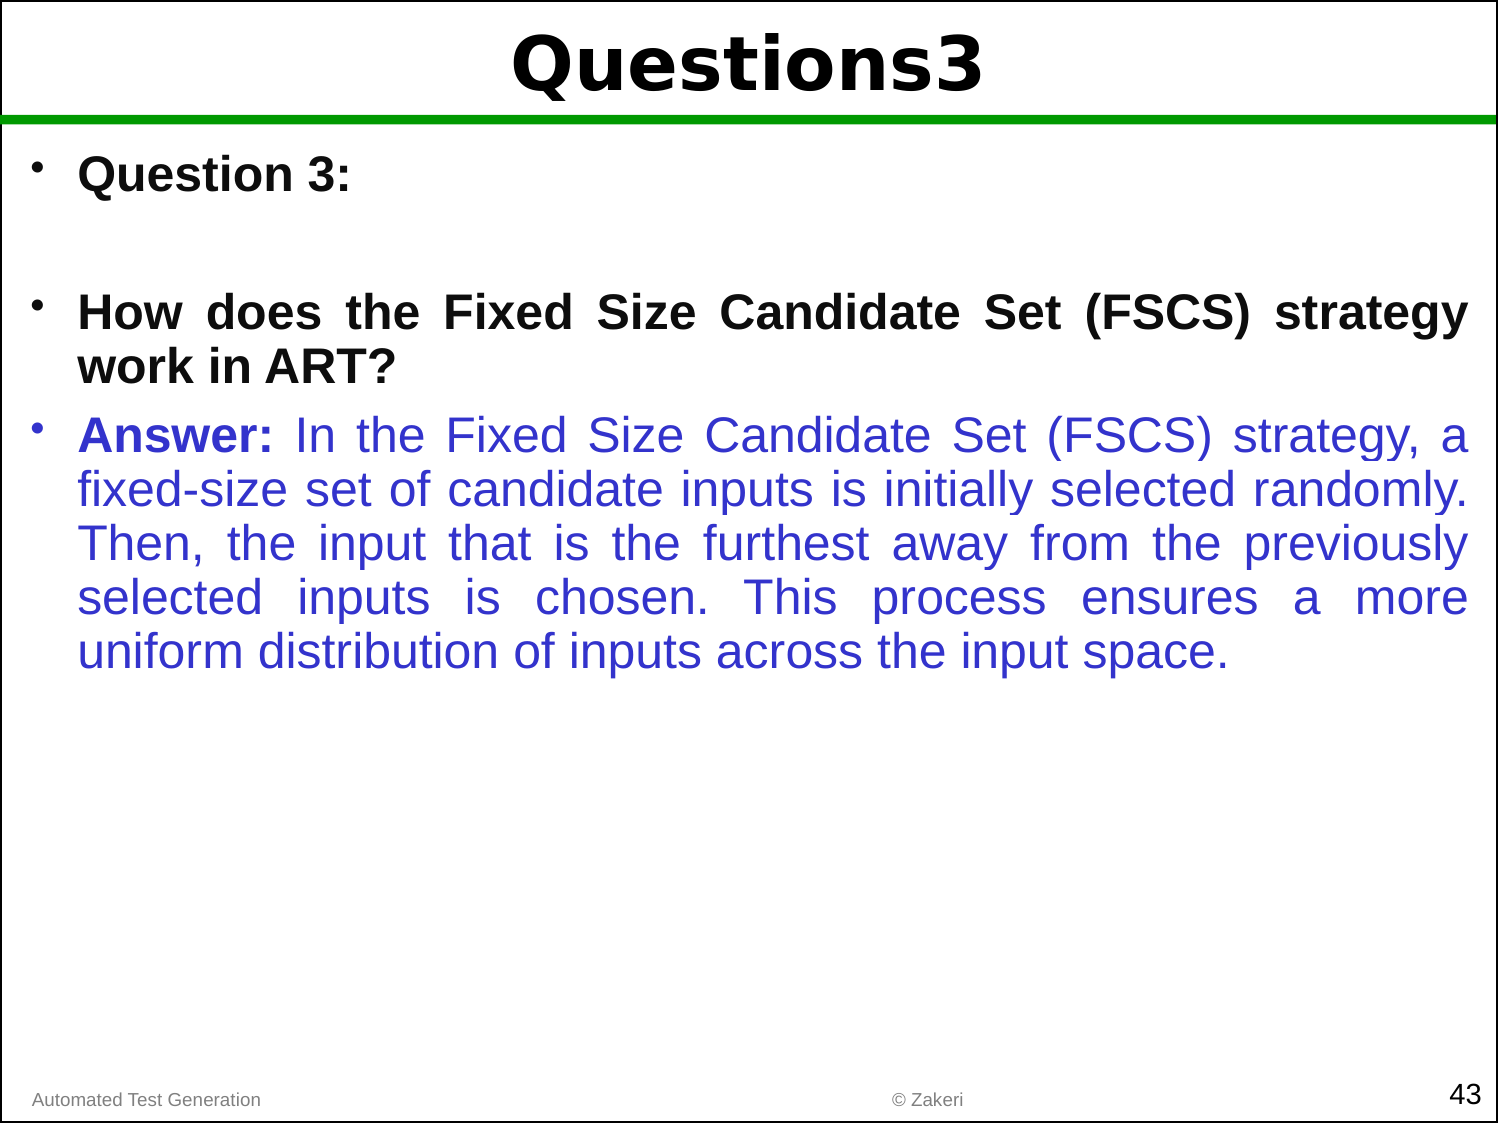

# Questions3
Question 3:

How does the Fixed Size Candidate Set (FSCS) strategy work in ART?
Answer: In the Fixed Size Candidate Set (FSCS) strategy, a fixed-size set of candidate inputs is initially selected randomly. Then, the input that is the furthest away from the previously selected inputs is chosen. This process ensures a more uniform distribution of inputs across the input space.
43
© Zakeri
Automated Test Generation